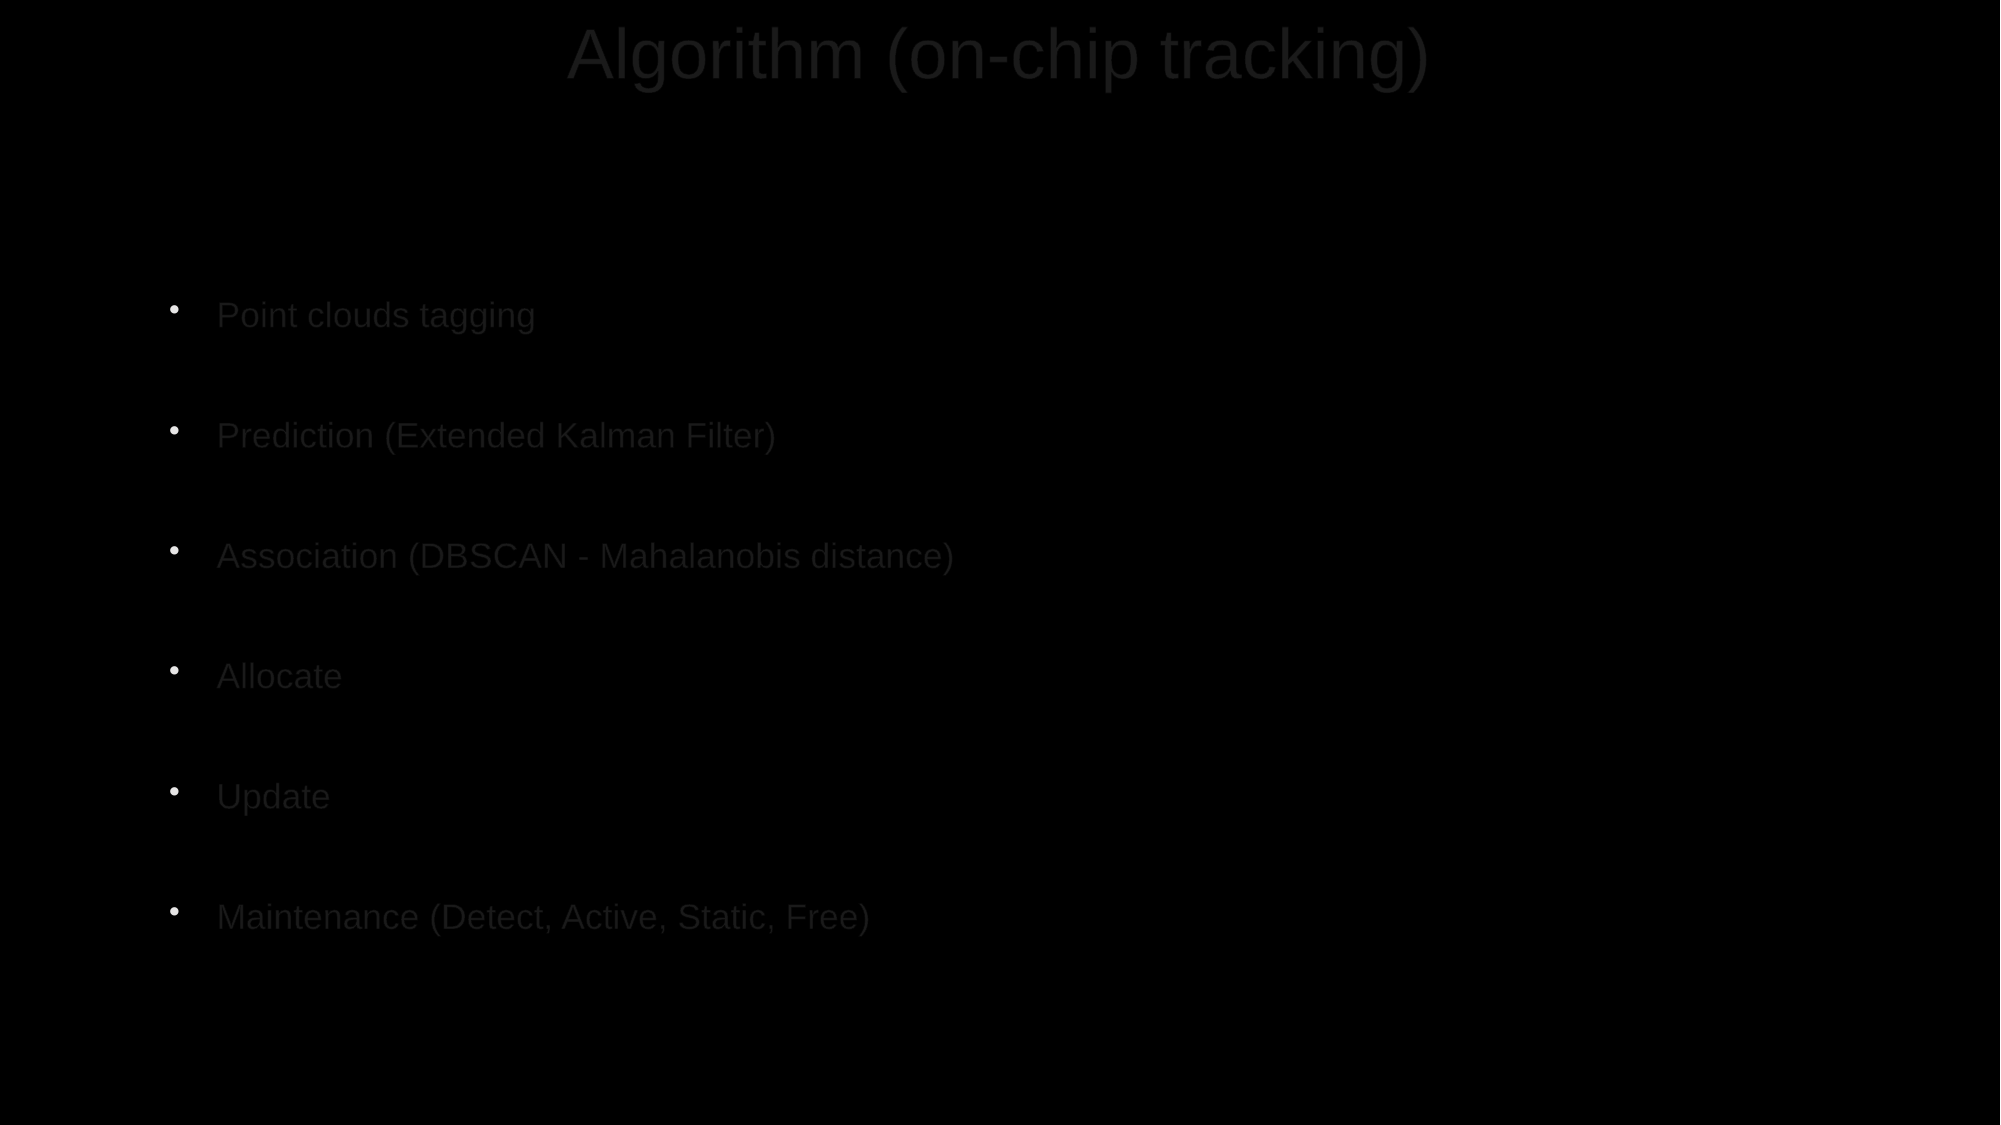

# Algorithm (on-chip tracking)
Point clouds tagging

Prediction (Extended Kalman Filter)

Association (DBSCAN - Mahalanobis distance)

Allocate

Update

Maintenance (Detect, Active, Static, Free)